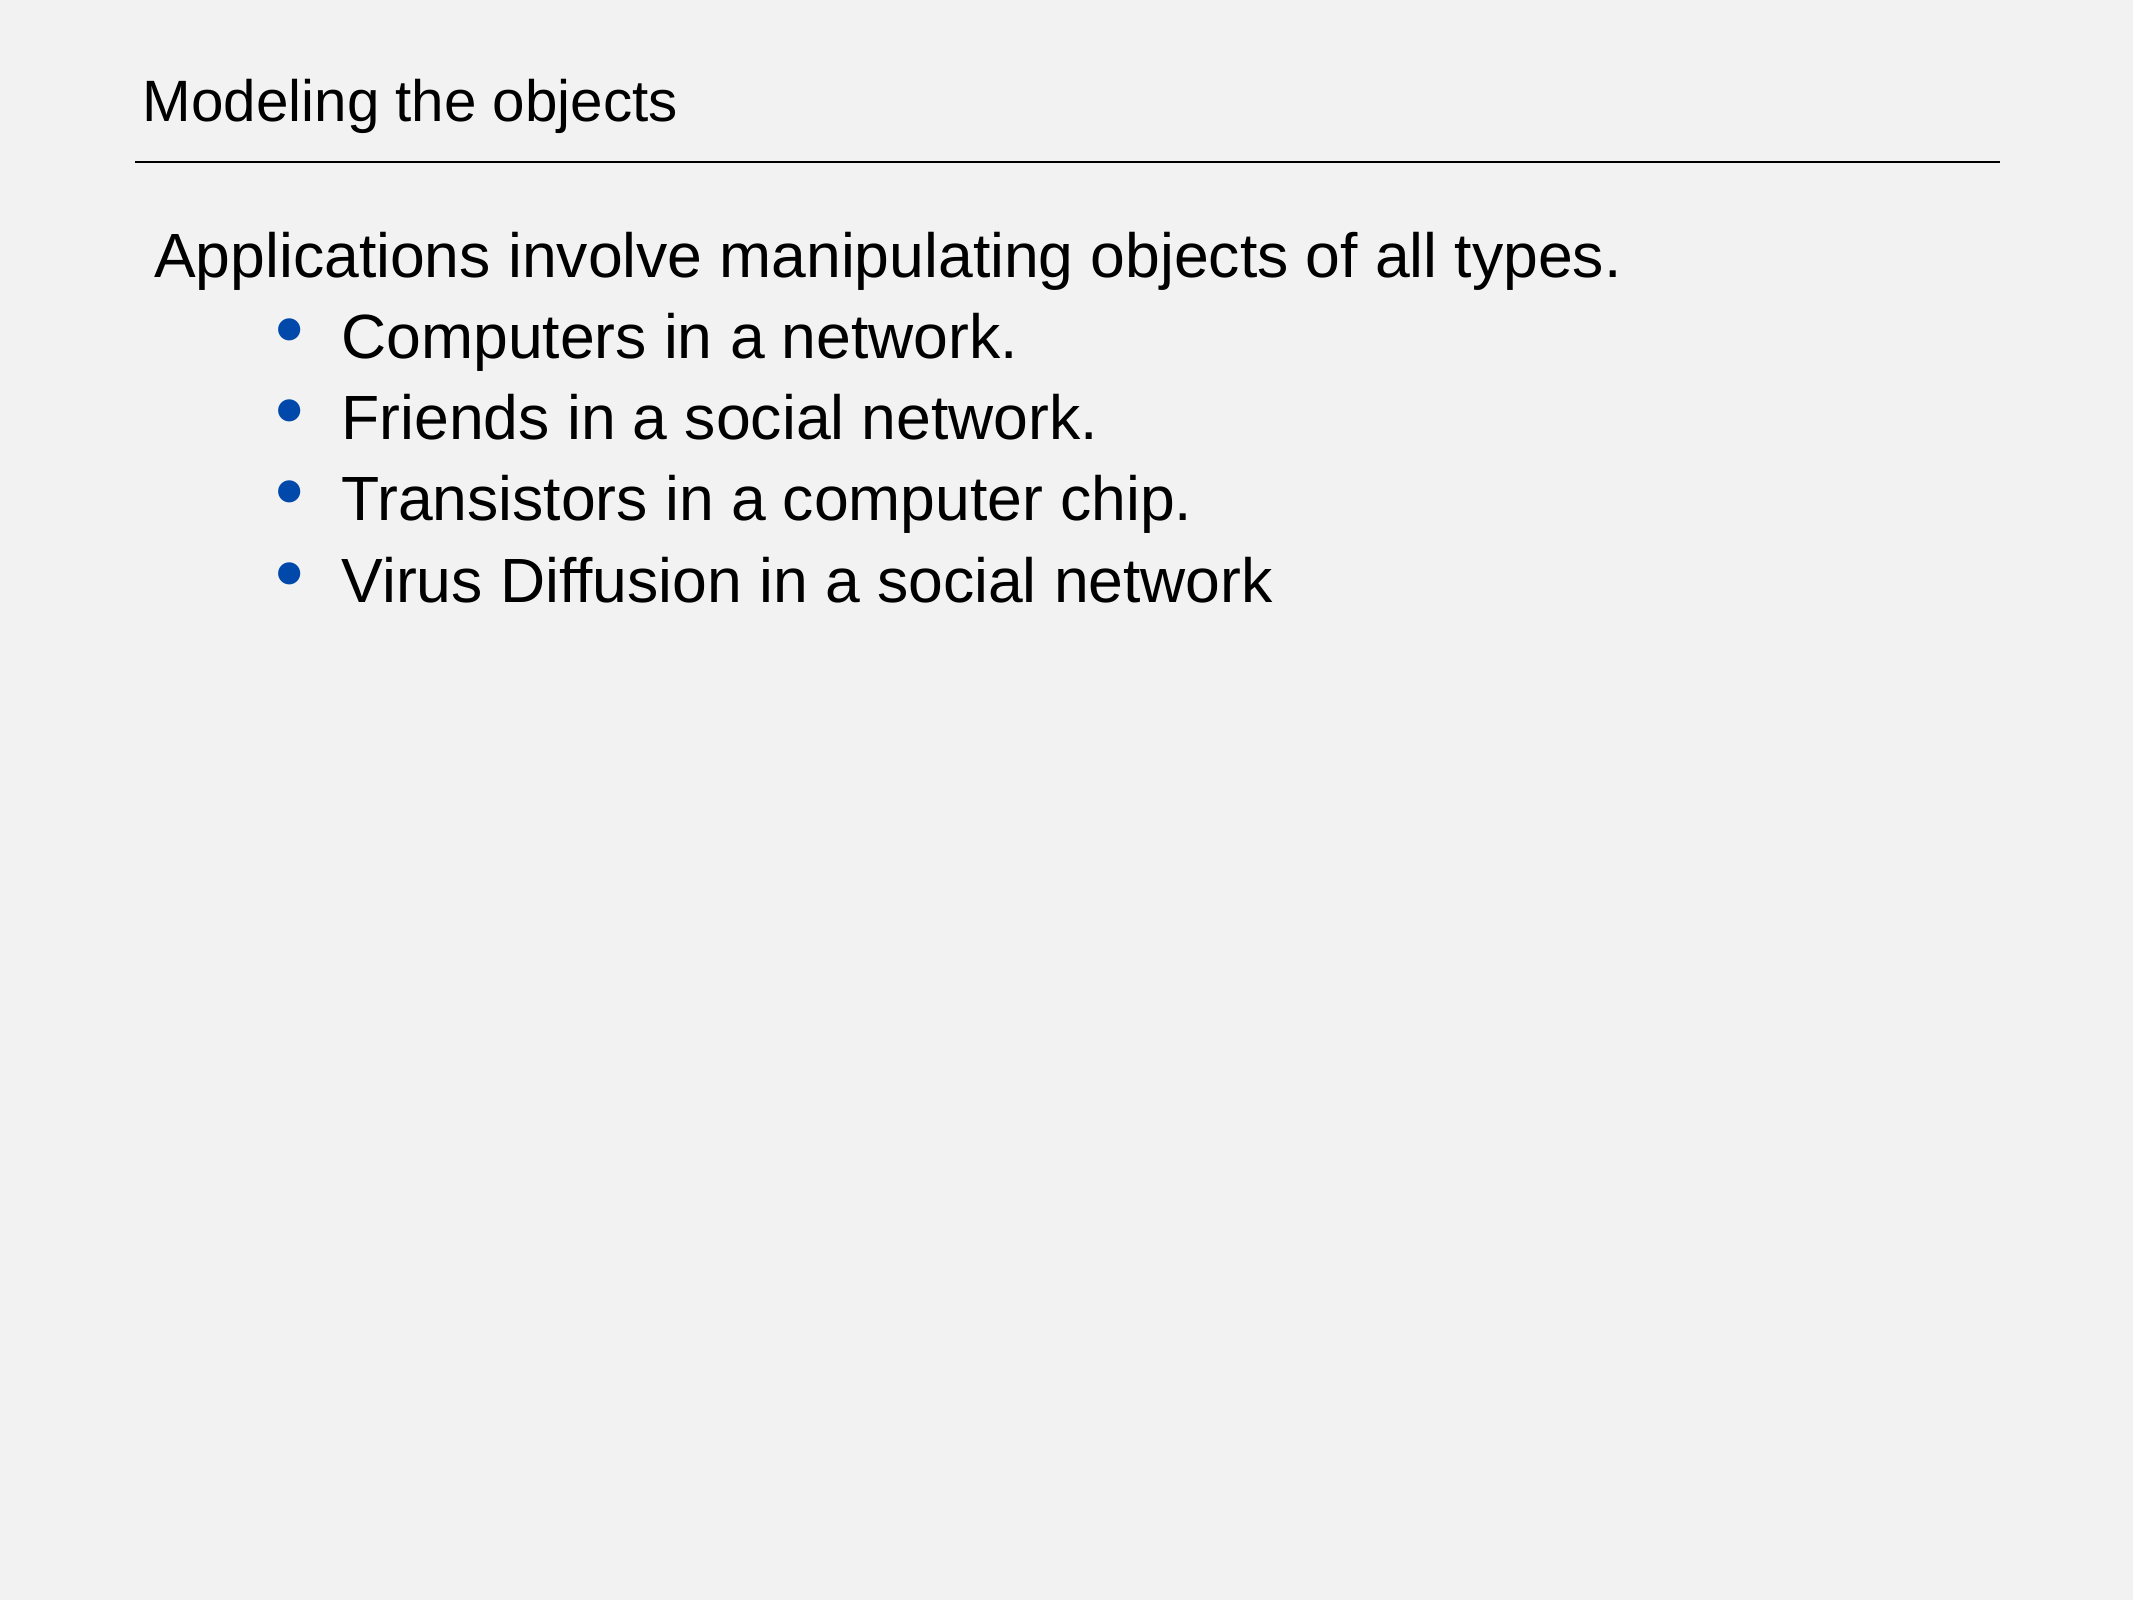

# Modeling the objects
Applications involve manipulating objects of all types.
Computers in a network.
Friends in a social network.
Transistors in a computer chip.
Virus Diffusion in a social network

6